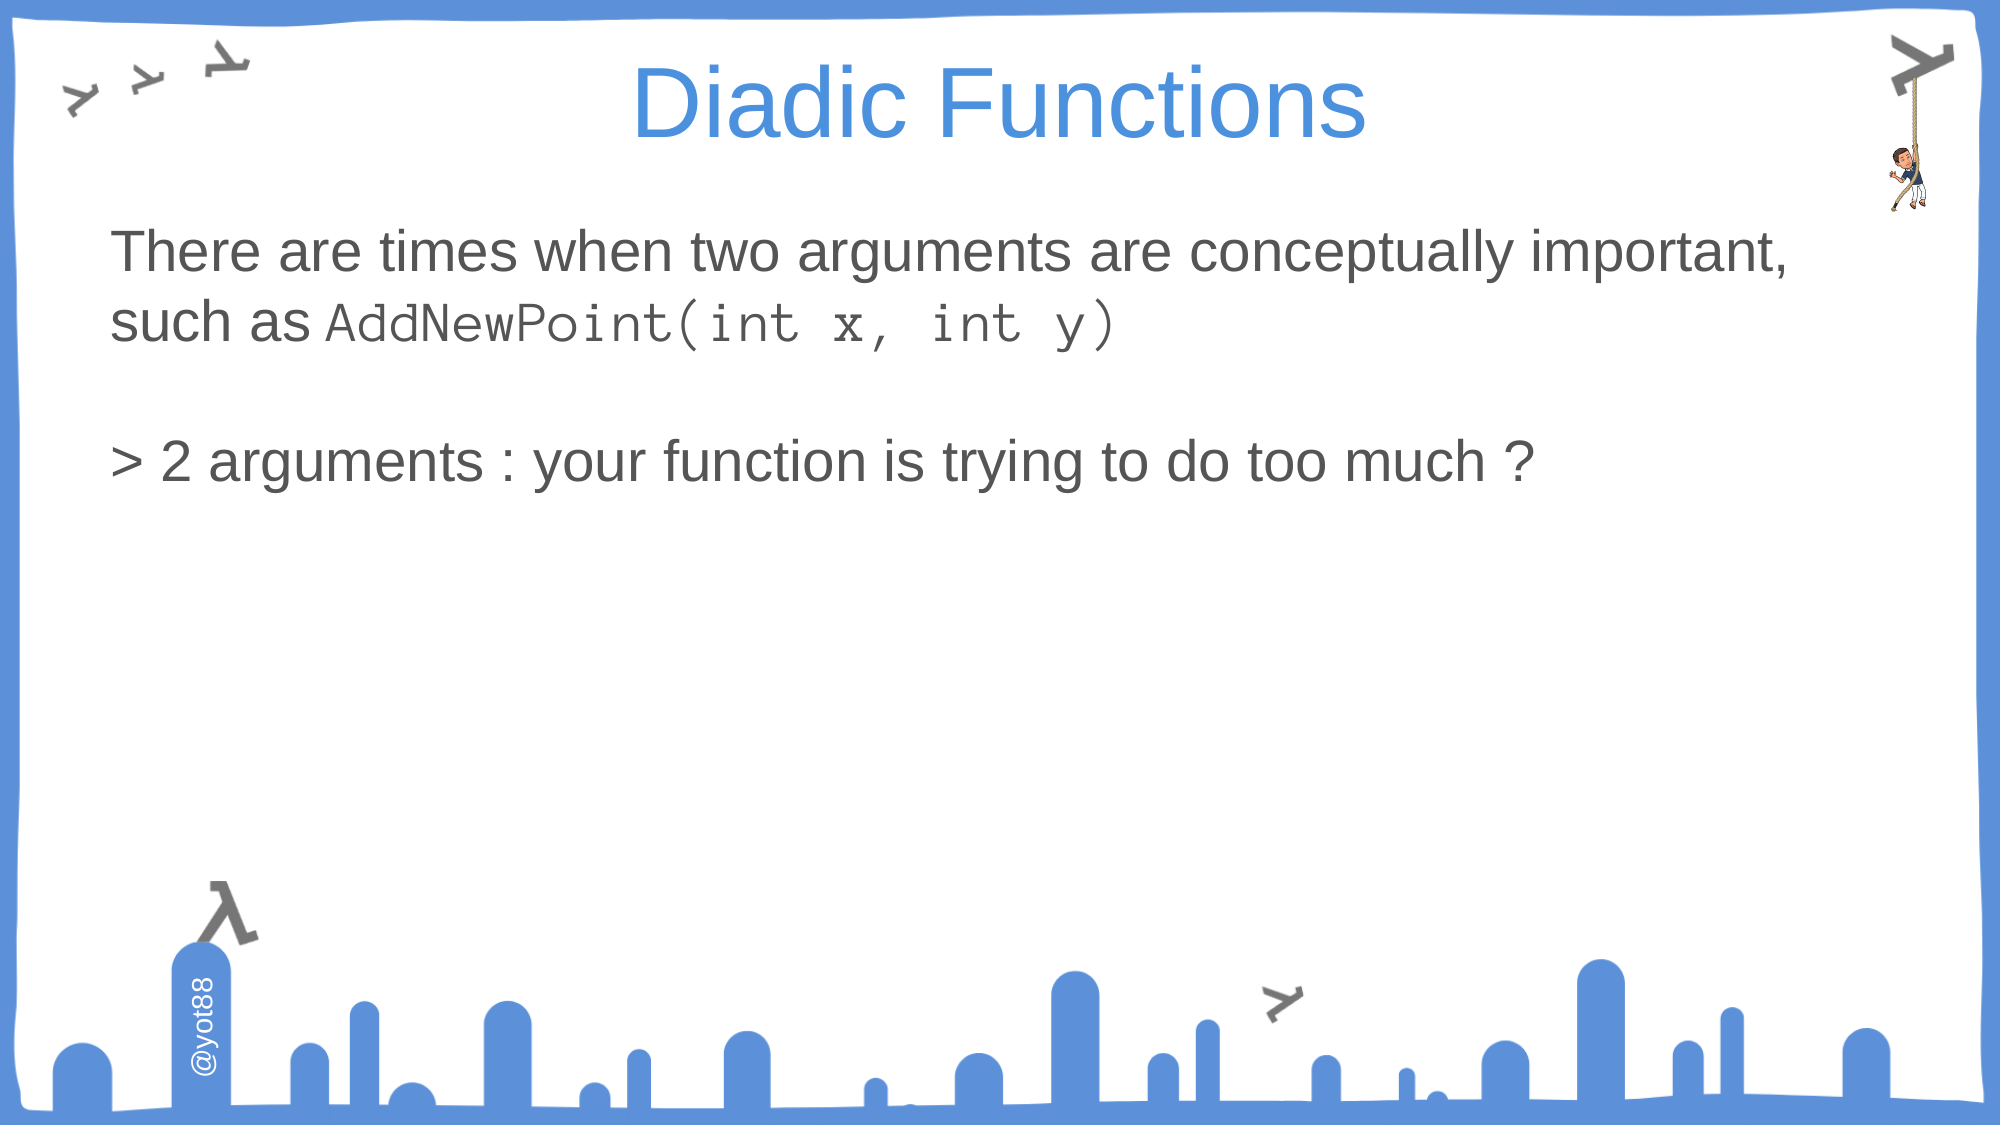

# Diadic Functions
There are times when two arguments are conceptually important, such as AddNewPoint(int x, int y)

> 2 arguments : your function is trying to do too much ?